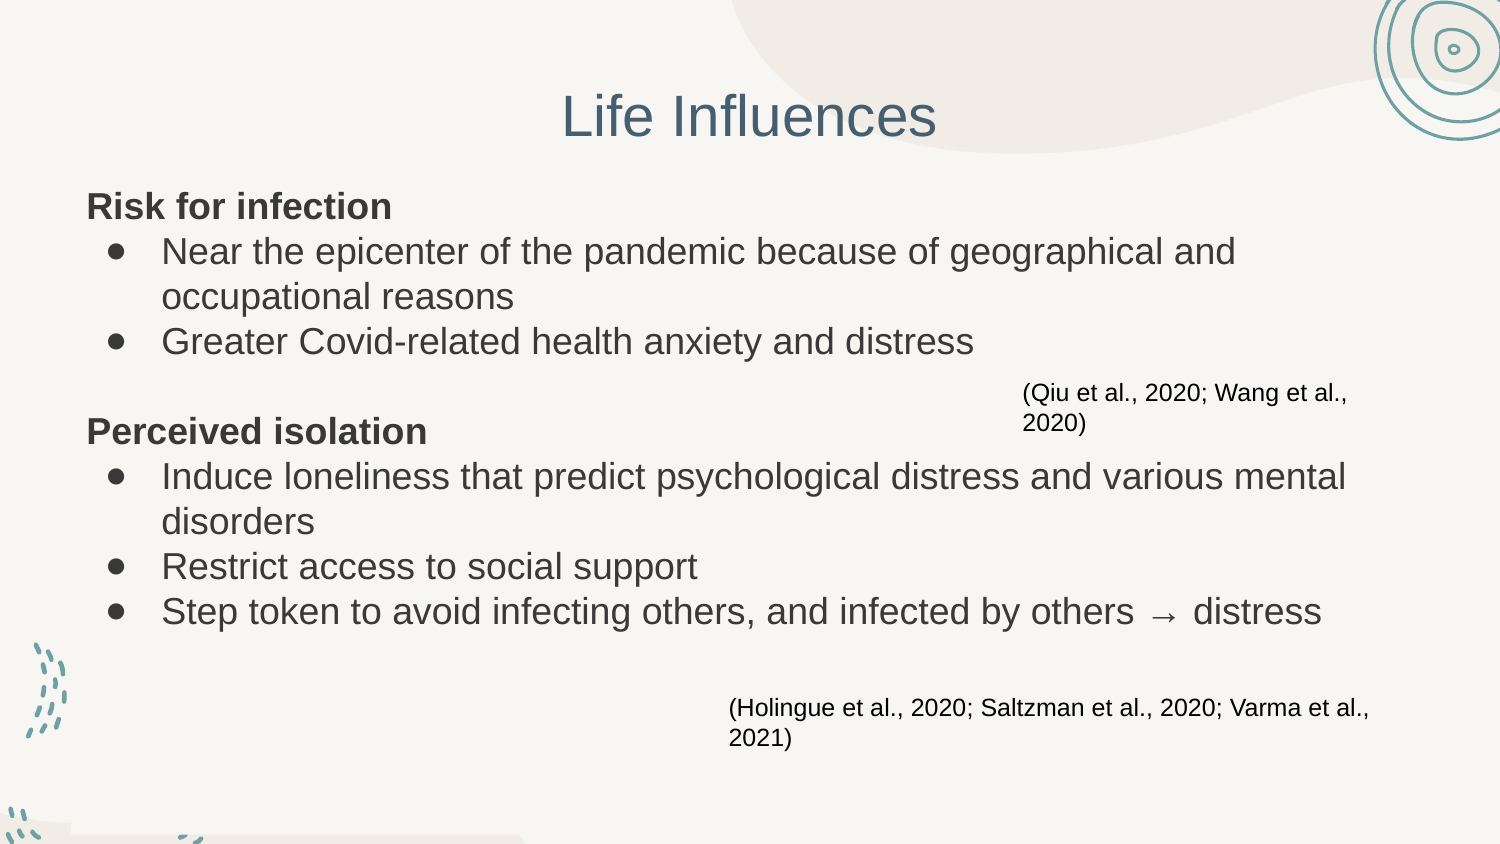

# Life Influences
Risk for infection
Near the epicenter of the pandemic because of geographical and occupational reasons
Greater Covid-related health anxiety and distress

Perceived isolation
Induce loneliness that predict psychological distress and various mental disorders
Restrict access to social support
Step token to avoid infecting others, and infected by others → distress
(Qiu et al., 2020; Wang et al., 2020)
(Holingue et al., 2020; Saltzman et al., 2020; Varma et al., 2021)